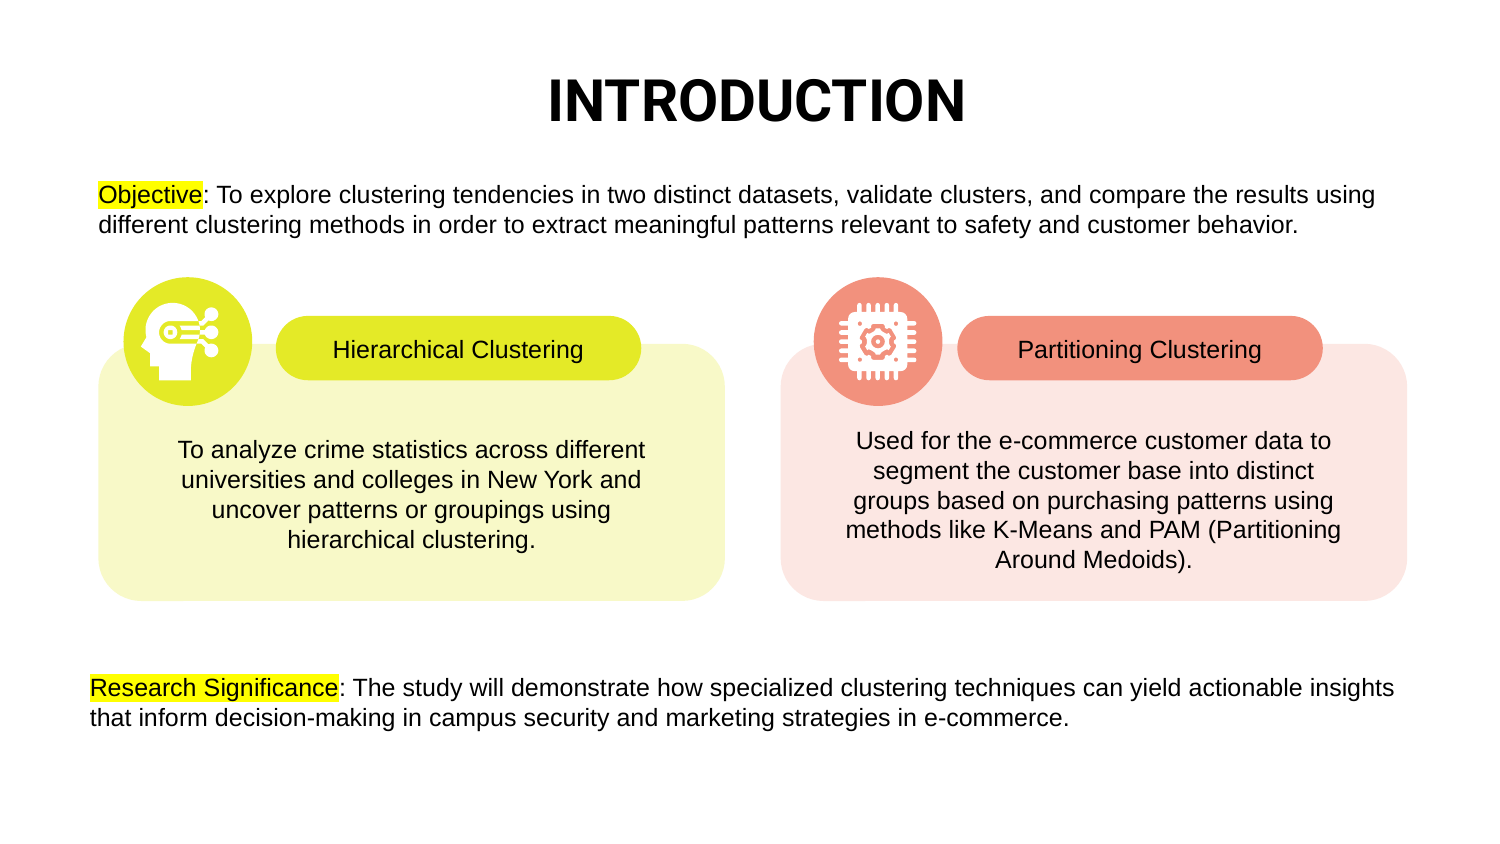

# INTRODUCTION
Objective: To explore clustering tendencies in two distinct datasets, validate clusters, and compare the results using different clustering methods in order to extract meaningful patterns relevant to safety and customer behavior.

Partitioning Clustering
Hierarchical Clustering

Used for the e-commerce customer data to segment the customer base into distinct groups based on purchasing patterns using methods like K-Means and PAM (Partitioning Around Medoids).
To analyze crime statistics across different universities and colleges in New York and uncover patterns or groupings using hierarchical clustering.
Research Significance: The study will demonstrate how specialized clustering techniques can yield actionable insights that inform decision-making in campus security and marketing strategies in e-commerce.